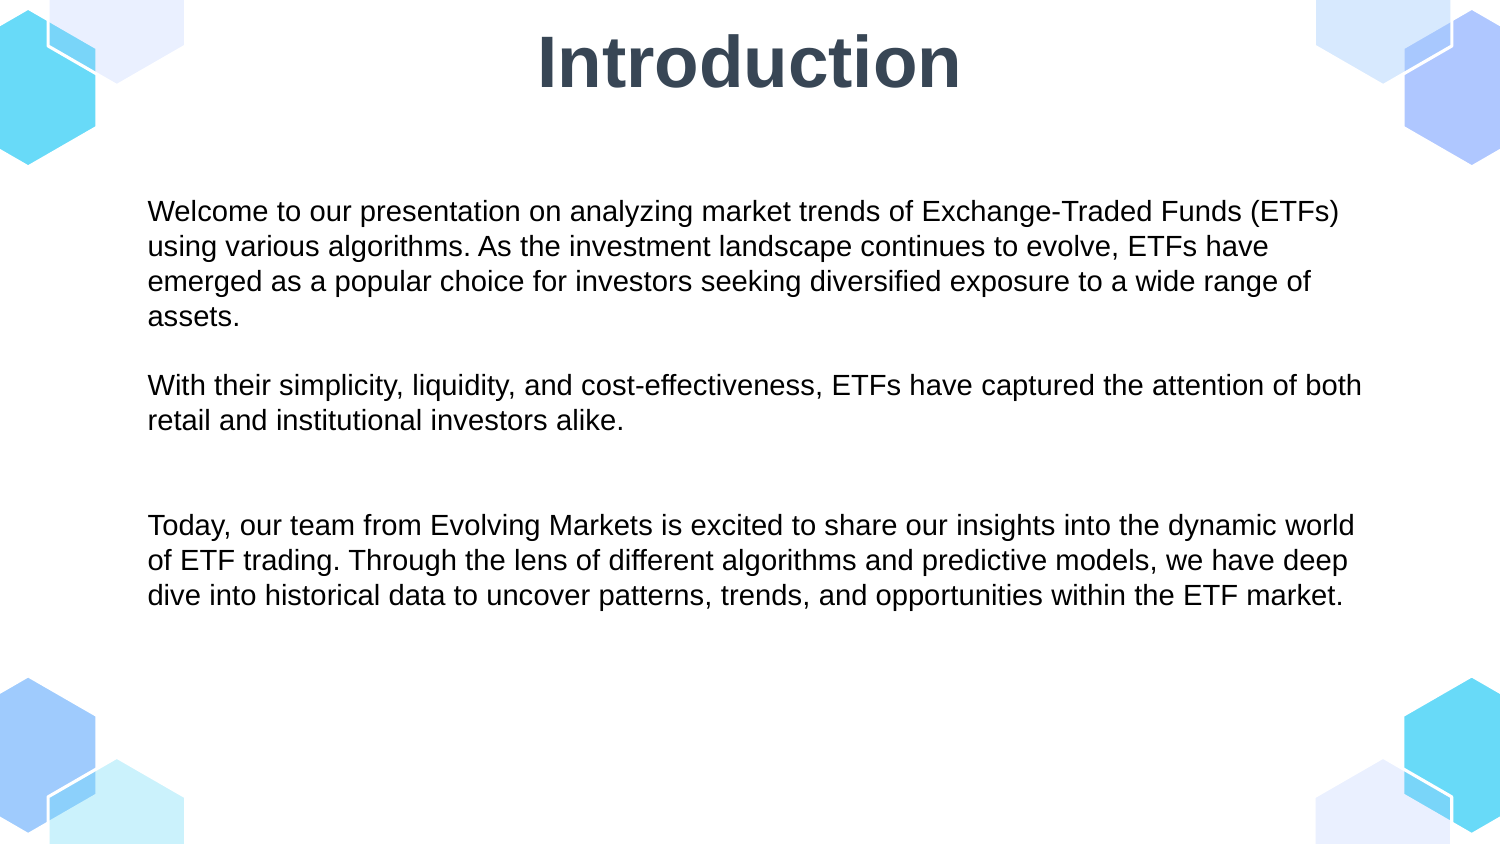

# Introduction
Welcome to our presentation on analyzing market trends of Exchange-Traded Funds (ETFs) using various algorithms. As the investment landscape continues to evolve, ETFs have emerged as a popular choice for investors seeking diversified exposure to a wide range of assets.

With their simplicity, liquidity, and cost-effectiveness, ETFs have captured the attention of both retail and institutional investors alike.

Today, our team from Evolving Markets is excited to share our insights into the dynamic world of ETF trading. Through the lens of different algorithms and predictive models, we have deep dive into historical data to uncover patterns, trends, and opportunities within the ETF market.